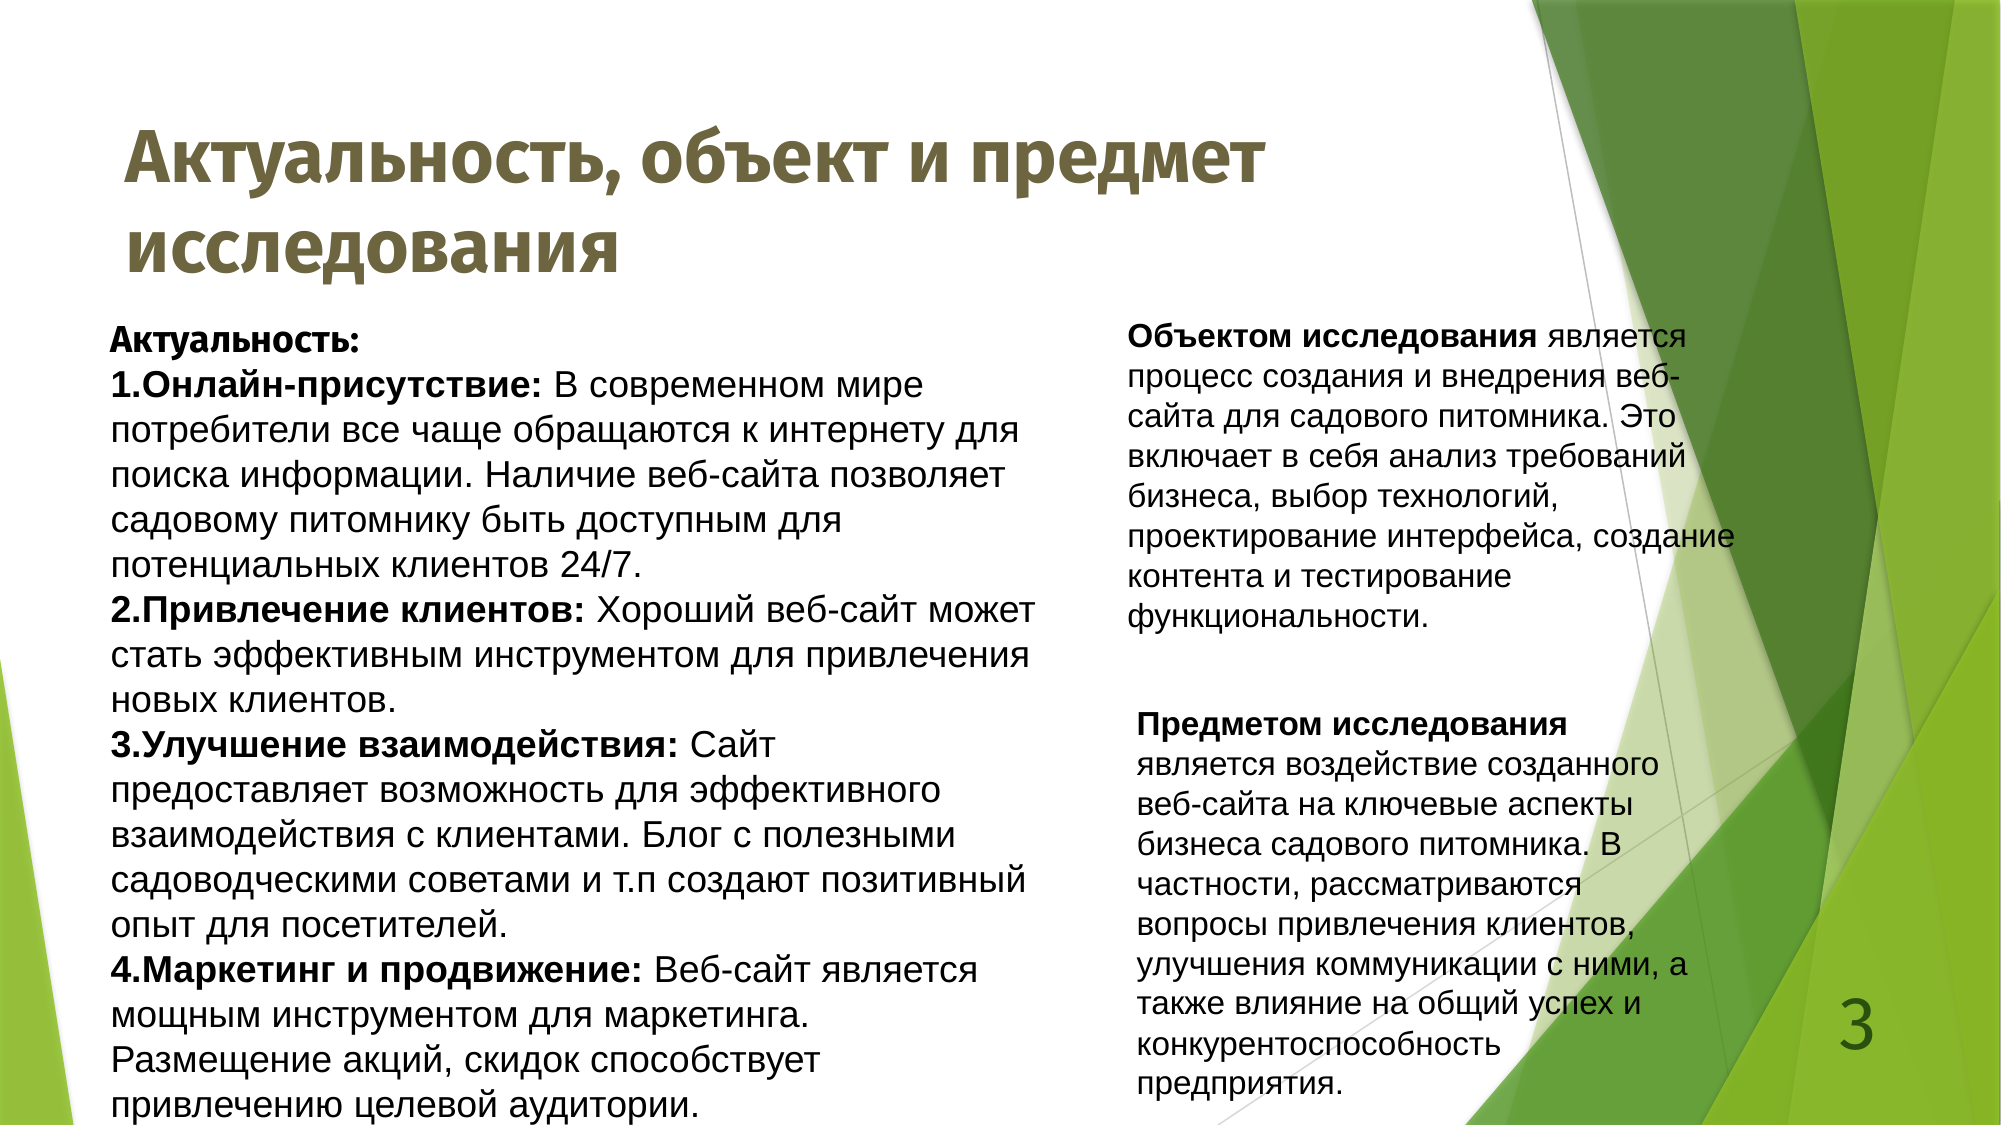

Актуальность, объект и предмет исследования
Актуальность:
1.Онлайн-присутствие: В современном мире потребители все чаще обращаются к интернету для поиска информации. Наличие веб-сайта позволяет садовому питомнику быть доступным для потенциальных клиентов 24/7.
2.Привлечение клиентов: Хороший веб-сайт может стать эффективным инструментом для привлечения новых клиентов.
3.Улучшение взаимодействия: Сайт предоставляет возможность для эффективного взаимодействия с клиентами. Блог с полезными садоводческими советами и т.п создают позитивный опыт для посетителей.
4.Маркетинг и продвижение: Веб-сайт является мощным инструментом для маркетинга. Размещение акций, скидок способствует привлечению целевой аудитории.с.
Объектом исследования является процесс создания и внедрения веб-сайта для садового питомника. Это включает в себя анализ требований бизнеса, выбор технологий, проектирование интерфейса, создание контента и тестирование функциональности.
Предметом исследования является воздействие созданного веб-сайта на ключевые аспекты бизнеса садового питомника. В частности, рассматриваются вопросы привлечения клиентов, улучшения коммуникации с ними, а также влияние на общий успех и конкурентоспособность предприятия.
3